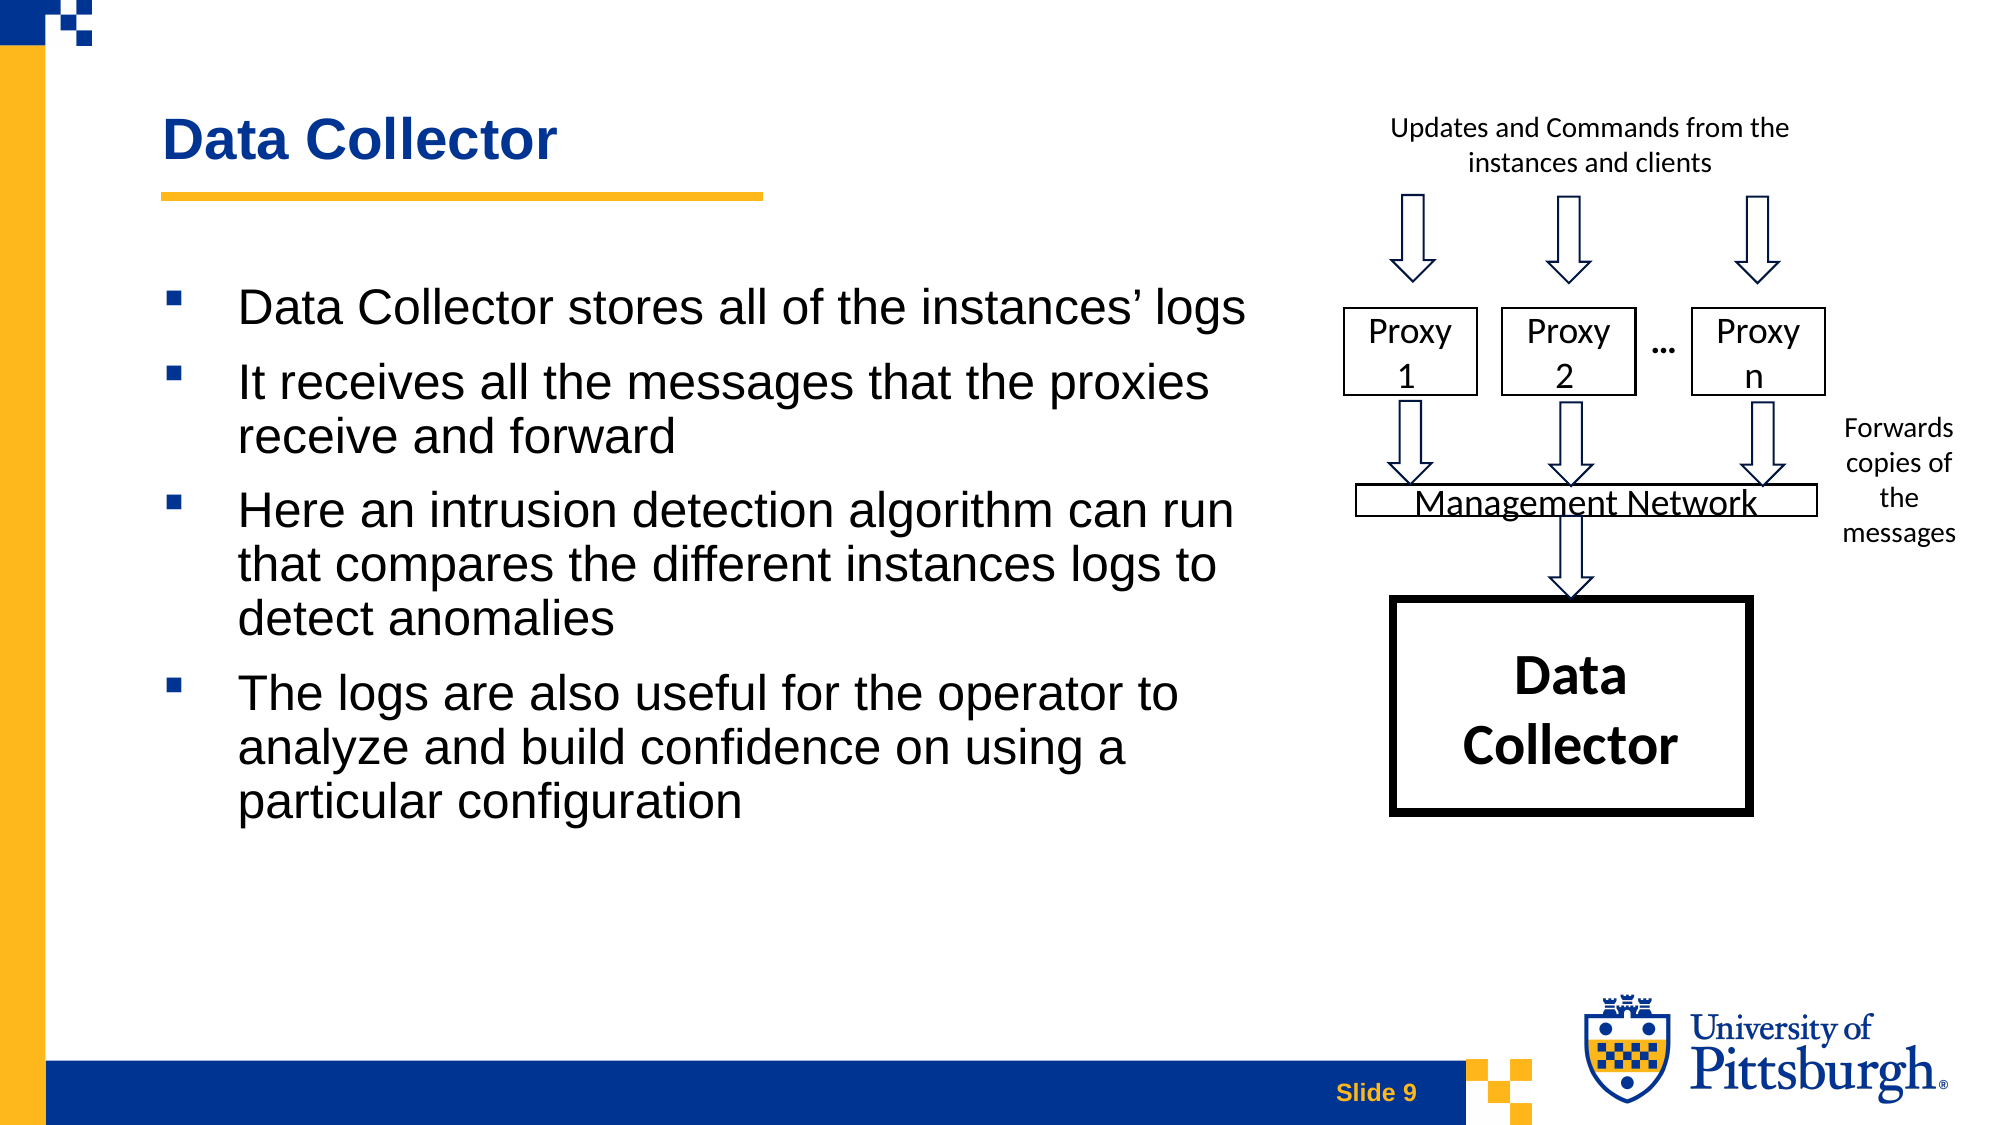

Slide Title for Accessibility 09
Updates and Commands from the instances and clients
Data Collector

Data Collector stores all of the instances’ logs
It receives all the messages that the proxies receive and forward
Here an intrusion detection algorithm can run that compares the different instances logs to detect anomalies
The logs are also useful for the operator to analyze and build confidence on using a particular configuration
Proxy 1
Proxy 2
…
Proxy n

Forwards copies of the messages

Management Network

Data Collector
Slide 9